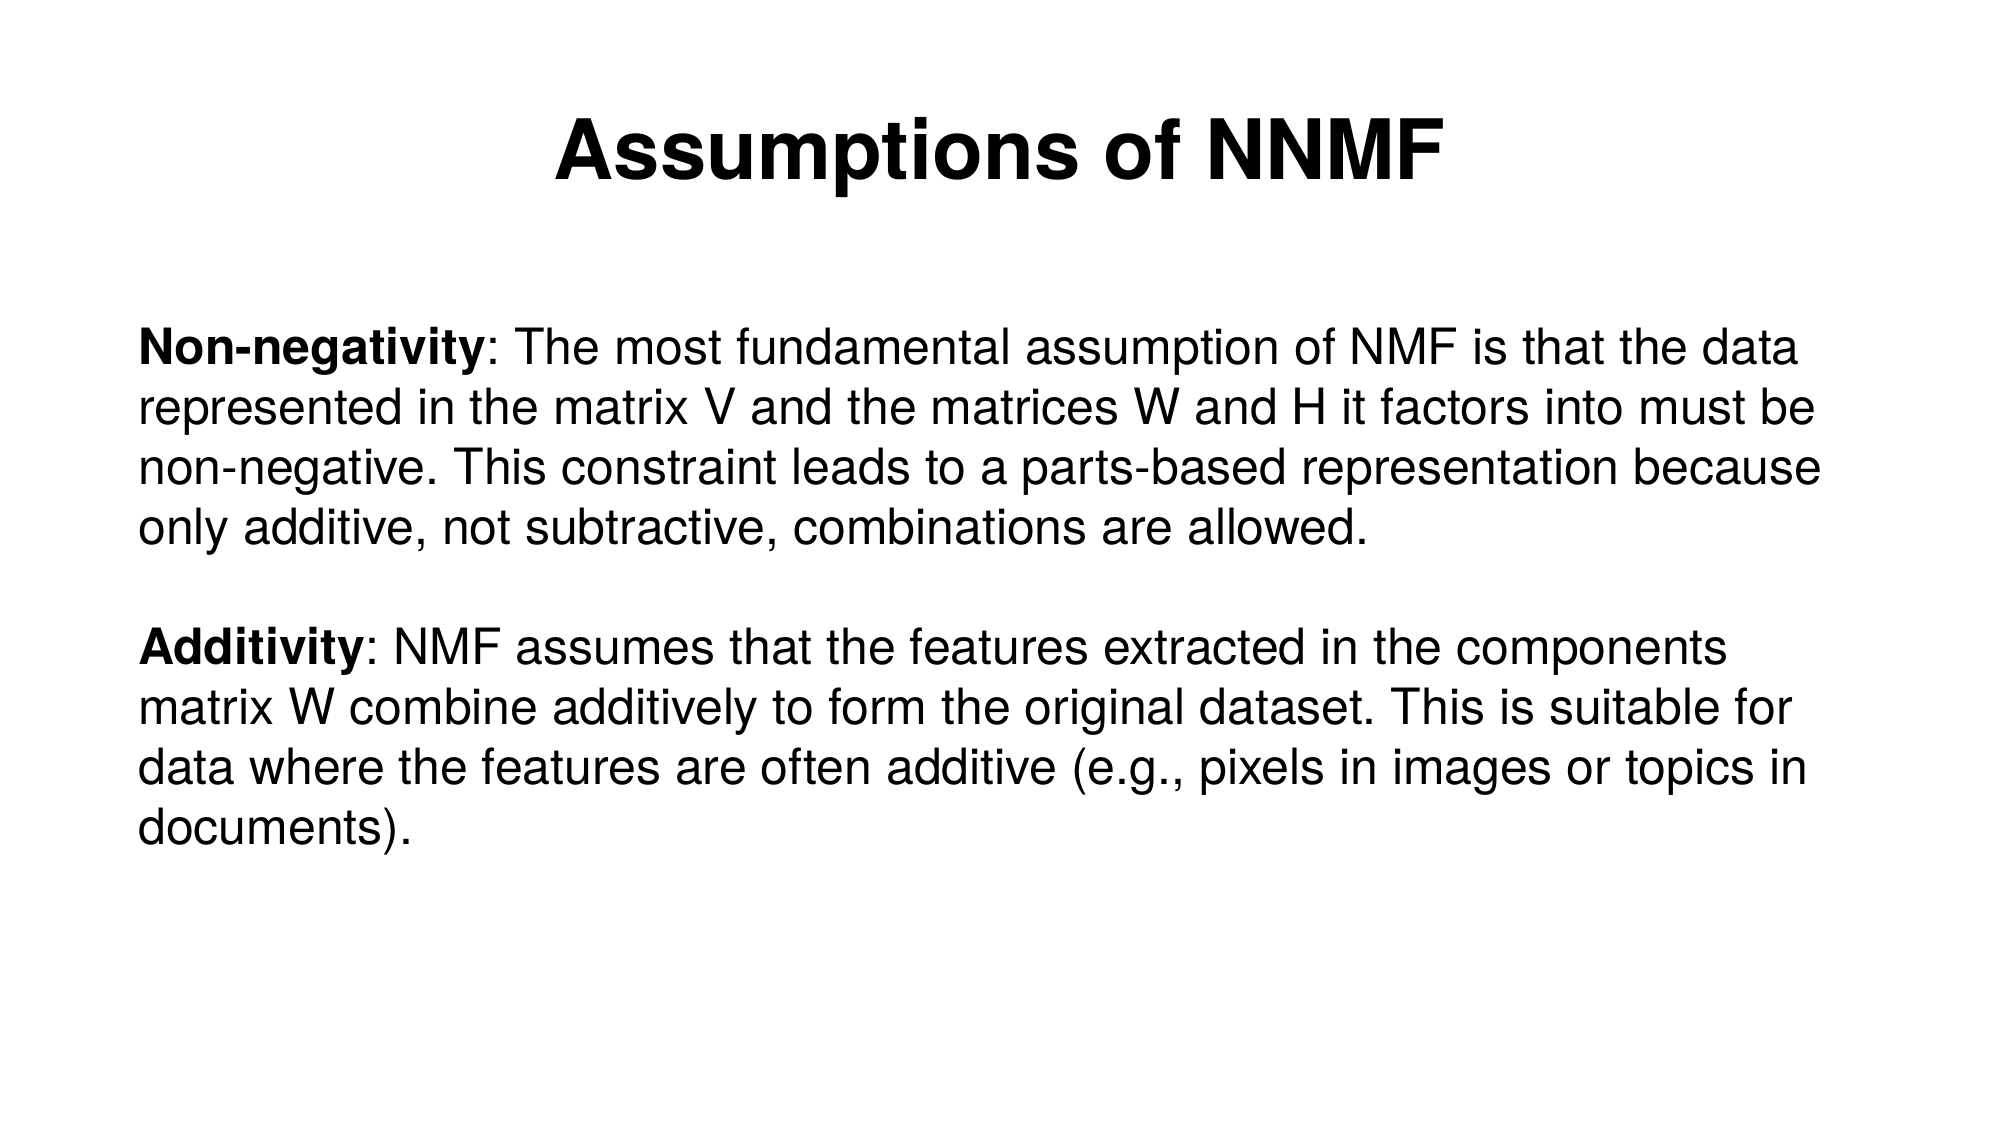

Assumptions of NNMF
Non-negativity: The most fundamental assumption of NMF is that the data represented in the matrix V and the matrices W and H it factors into must be non-negative. This constraint leads to a parts-based representation because only additive, not subtractive, combinations are allowed.

Additivity: NMF assumes that the features extracted in the components matrix W combine additively to form the original dataset. This is suitable for data where the features are often additive (e.g., pixels in images or topics in documents).